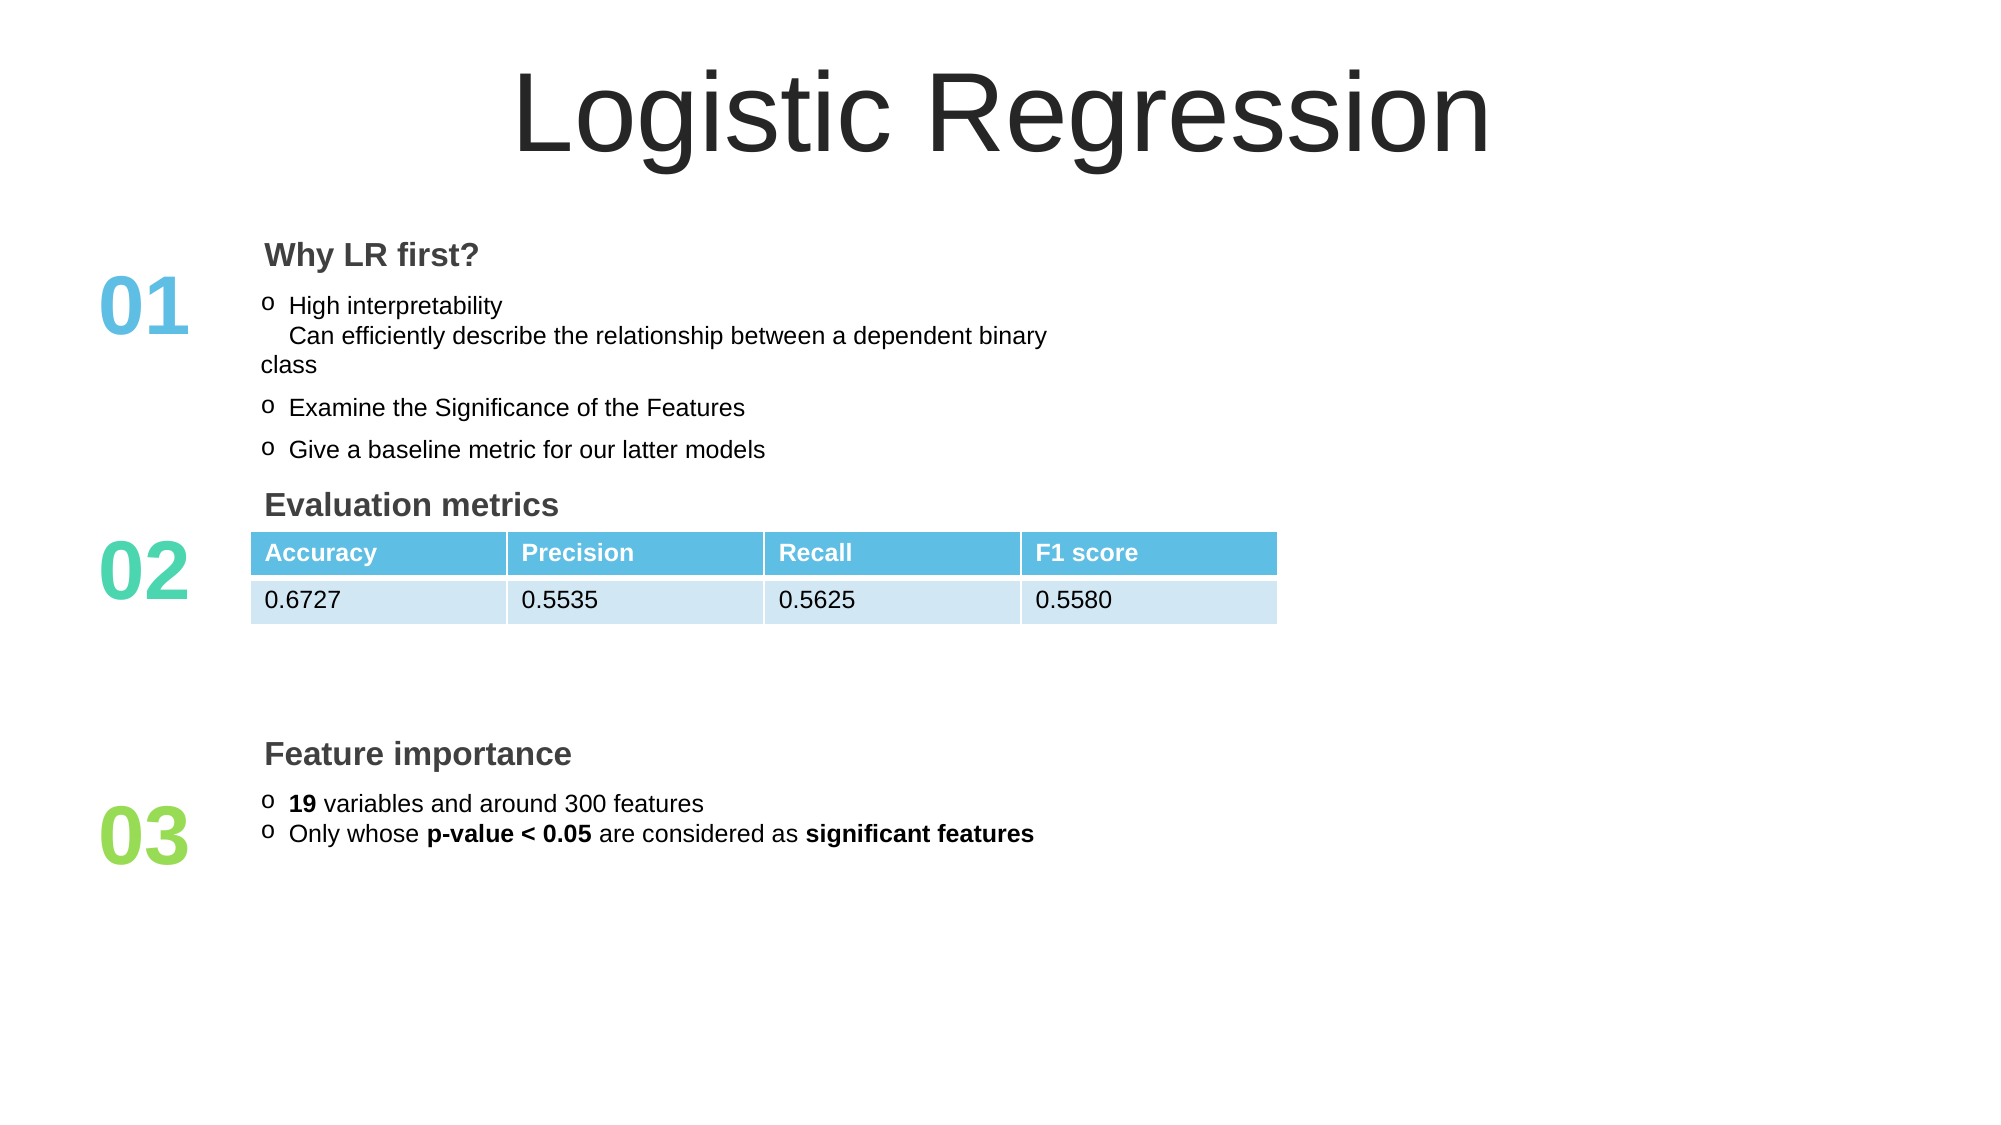

Logistic Regression
Why LR first?
High interpretability
    Can efficiently describe the relationship between a dependent binary class
Examine the Significance of the Features
Give a baseline metric for our latter models
01
Evaluation metrics

02
| Accuracy | Precision | Recall | F1 score |
| --- | --- | --- | --- |
| 0.6727 | 0.5535 | 0.5625 | 0.5580 |
Feature importance
19 variables and around 300 features
Only whose p-value < 0.05 are considered as significant features
03